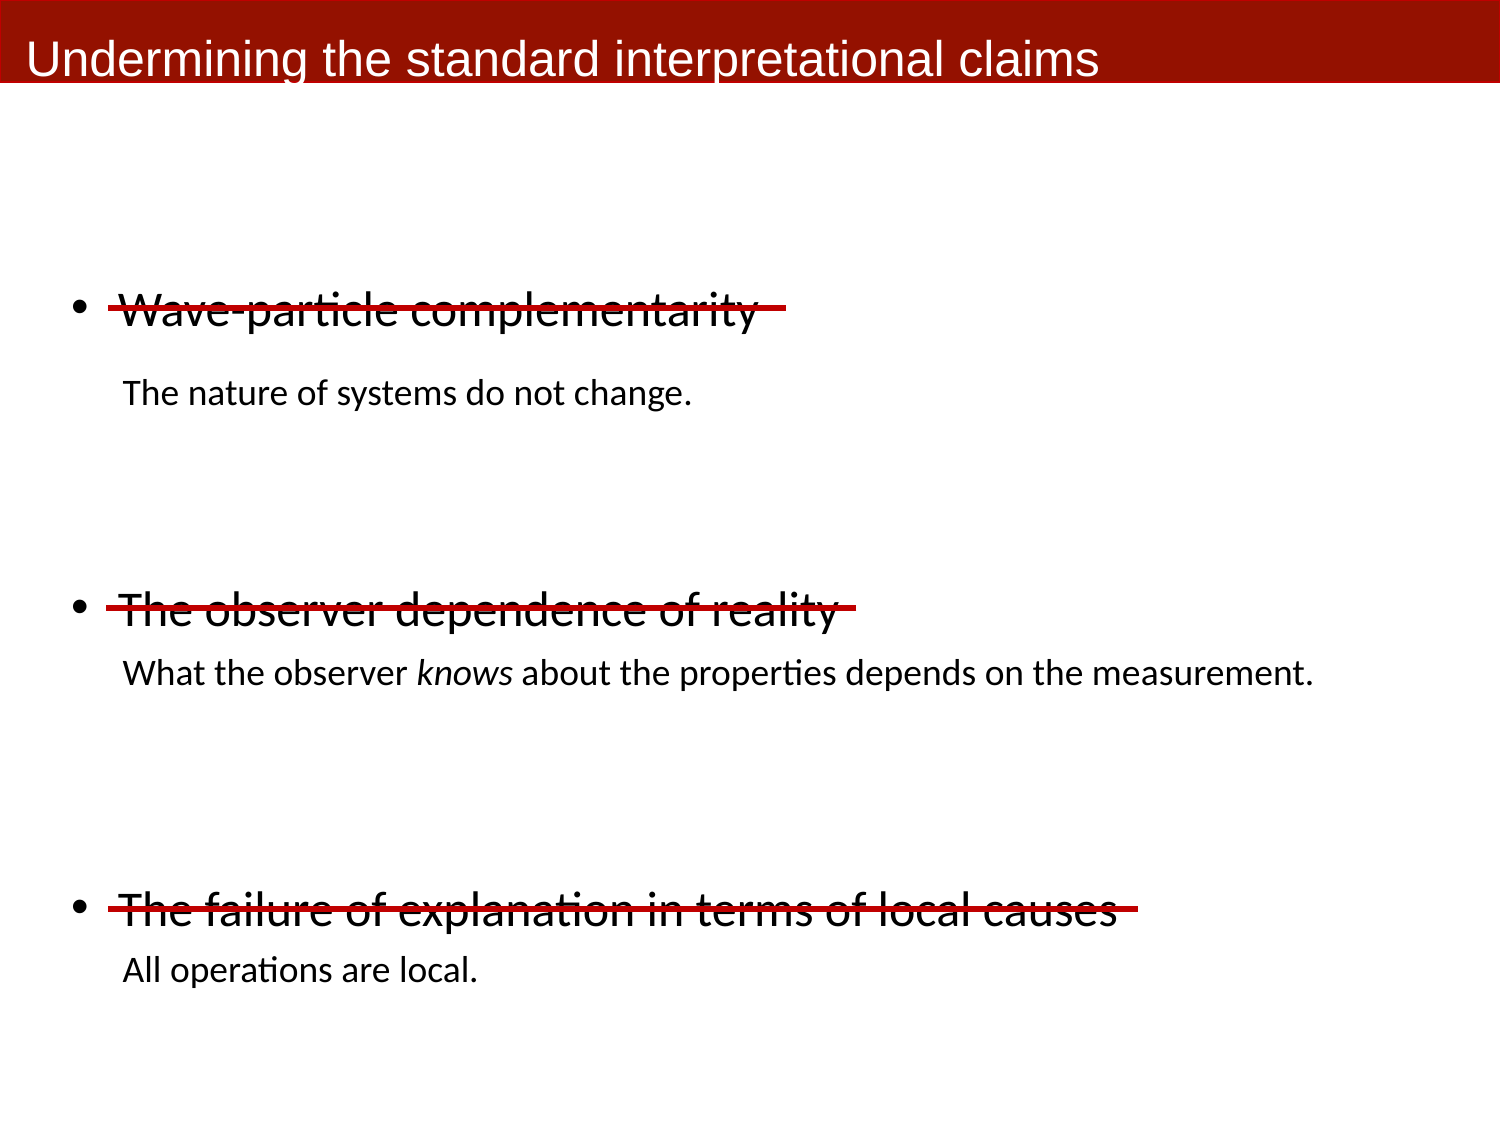

Undermining the standard interpretational claims
Wave-particle complementarity

The observer dependence of reality

The failure of explanation in terms of local causes
The nature of systems do not change.
What the observer knows about the properties depends on the measurement.
All operations are local.